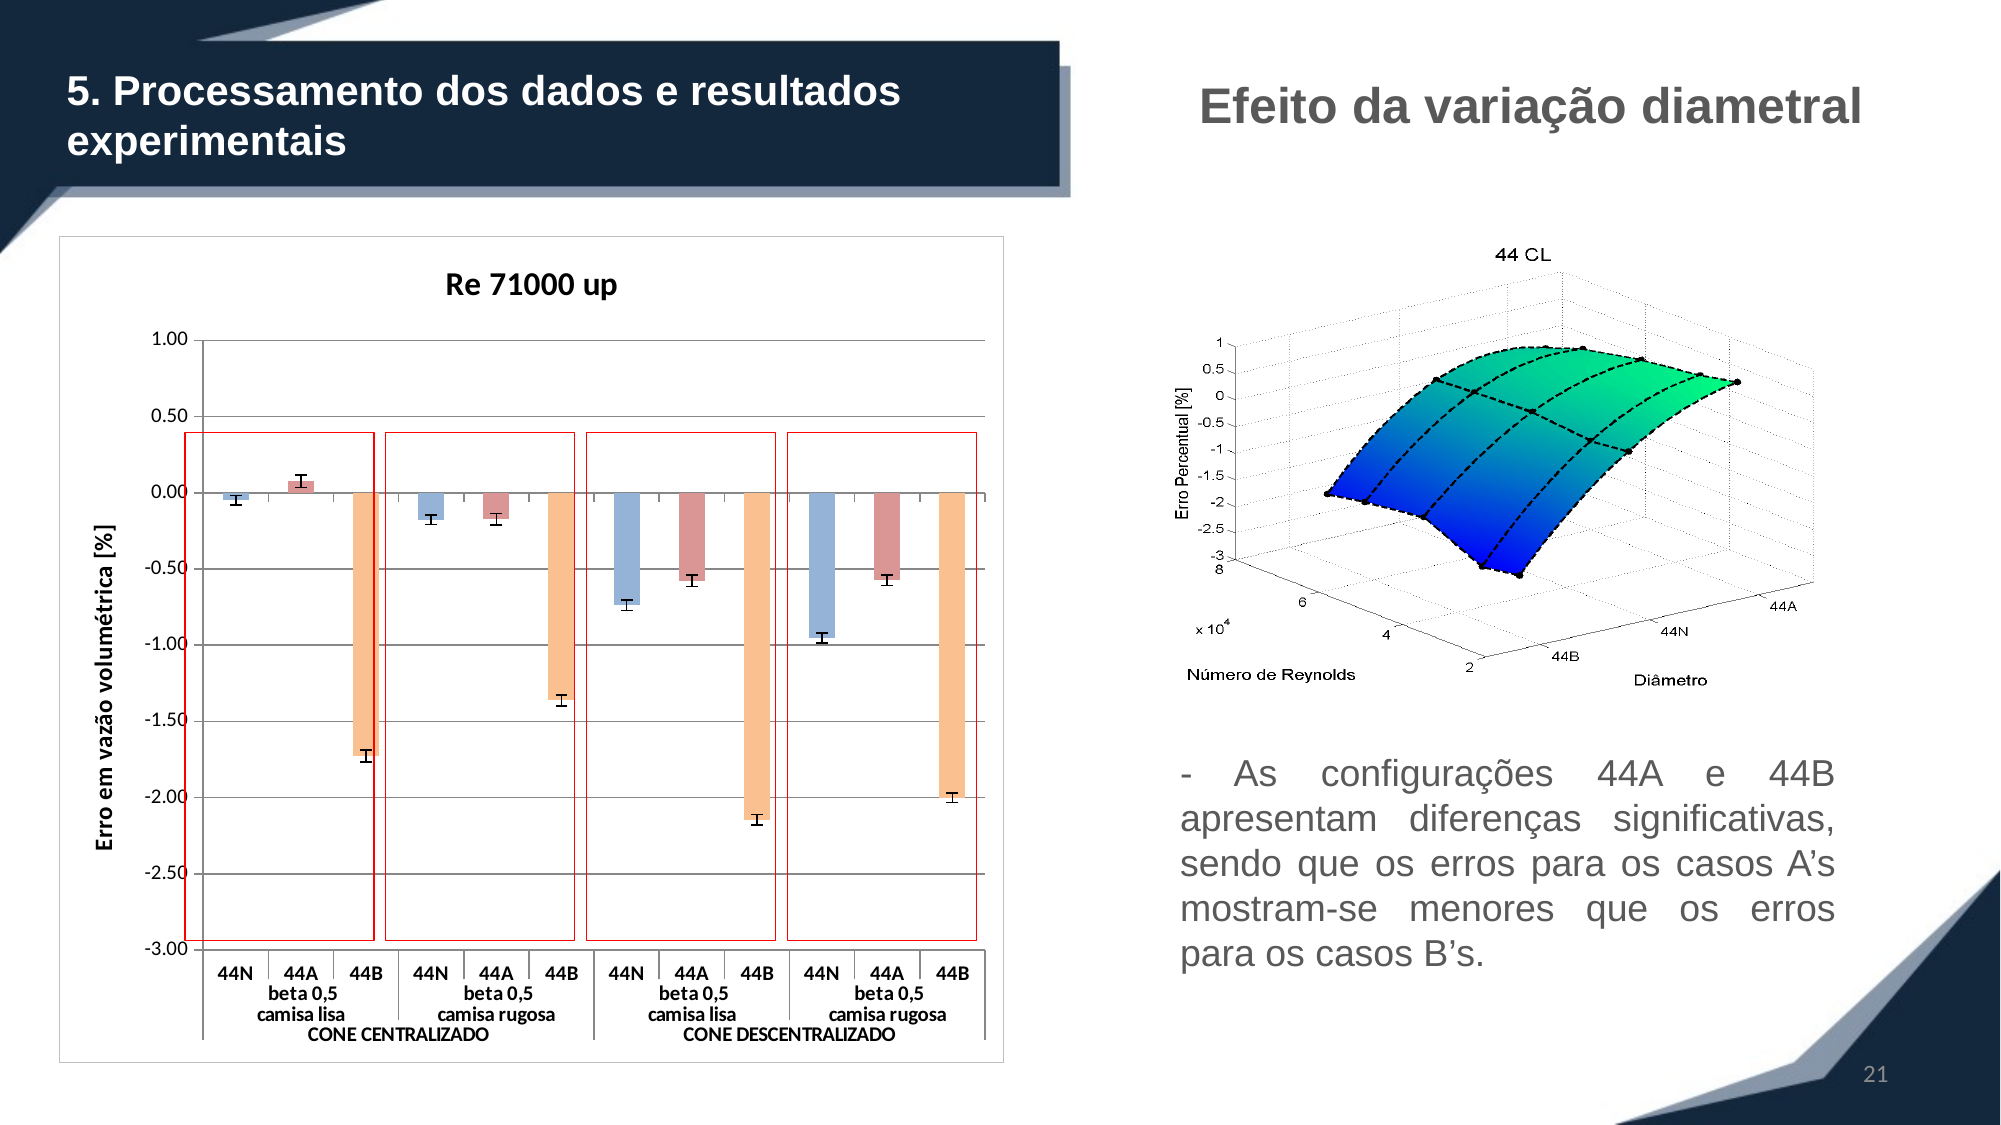

5. Processamento dos dados e resultados experimentais
Efeito da variação diametral

### Chart: Re 71000 up

| Category |  |
|---|---|
| 44N | -0.049731561000776824 |
| 44A | 0.07607490904049222 |
| 44B | -1.728454337578437 |
| 44N | -0.1772188961504722 |
| 44A | -0.1743913452419571 |
| 44B | -1.3619240652401212 |
| 44N | -0.738293995980634 |
| 44A | -0.5769186902810031 |
| 44B | -2.1450445246663055 |
| 44N | -0.9540308446063884 |
| 44A | -0.5750442773849631 |
| 44B | -2.001375577872618 |

- As configurações 44A e 44B apresentam diferenças significativas, sendo que os erros para os casos A’s mostram-se menores que os erros para os casos B’s.
21